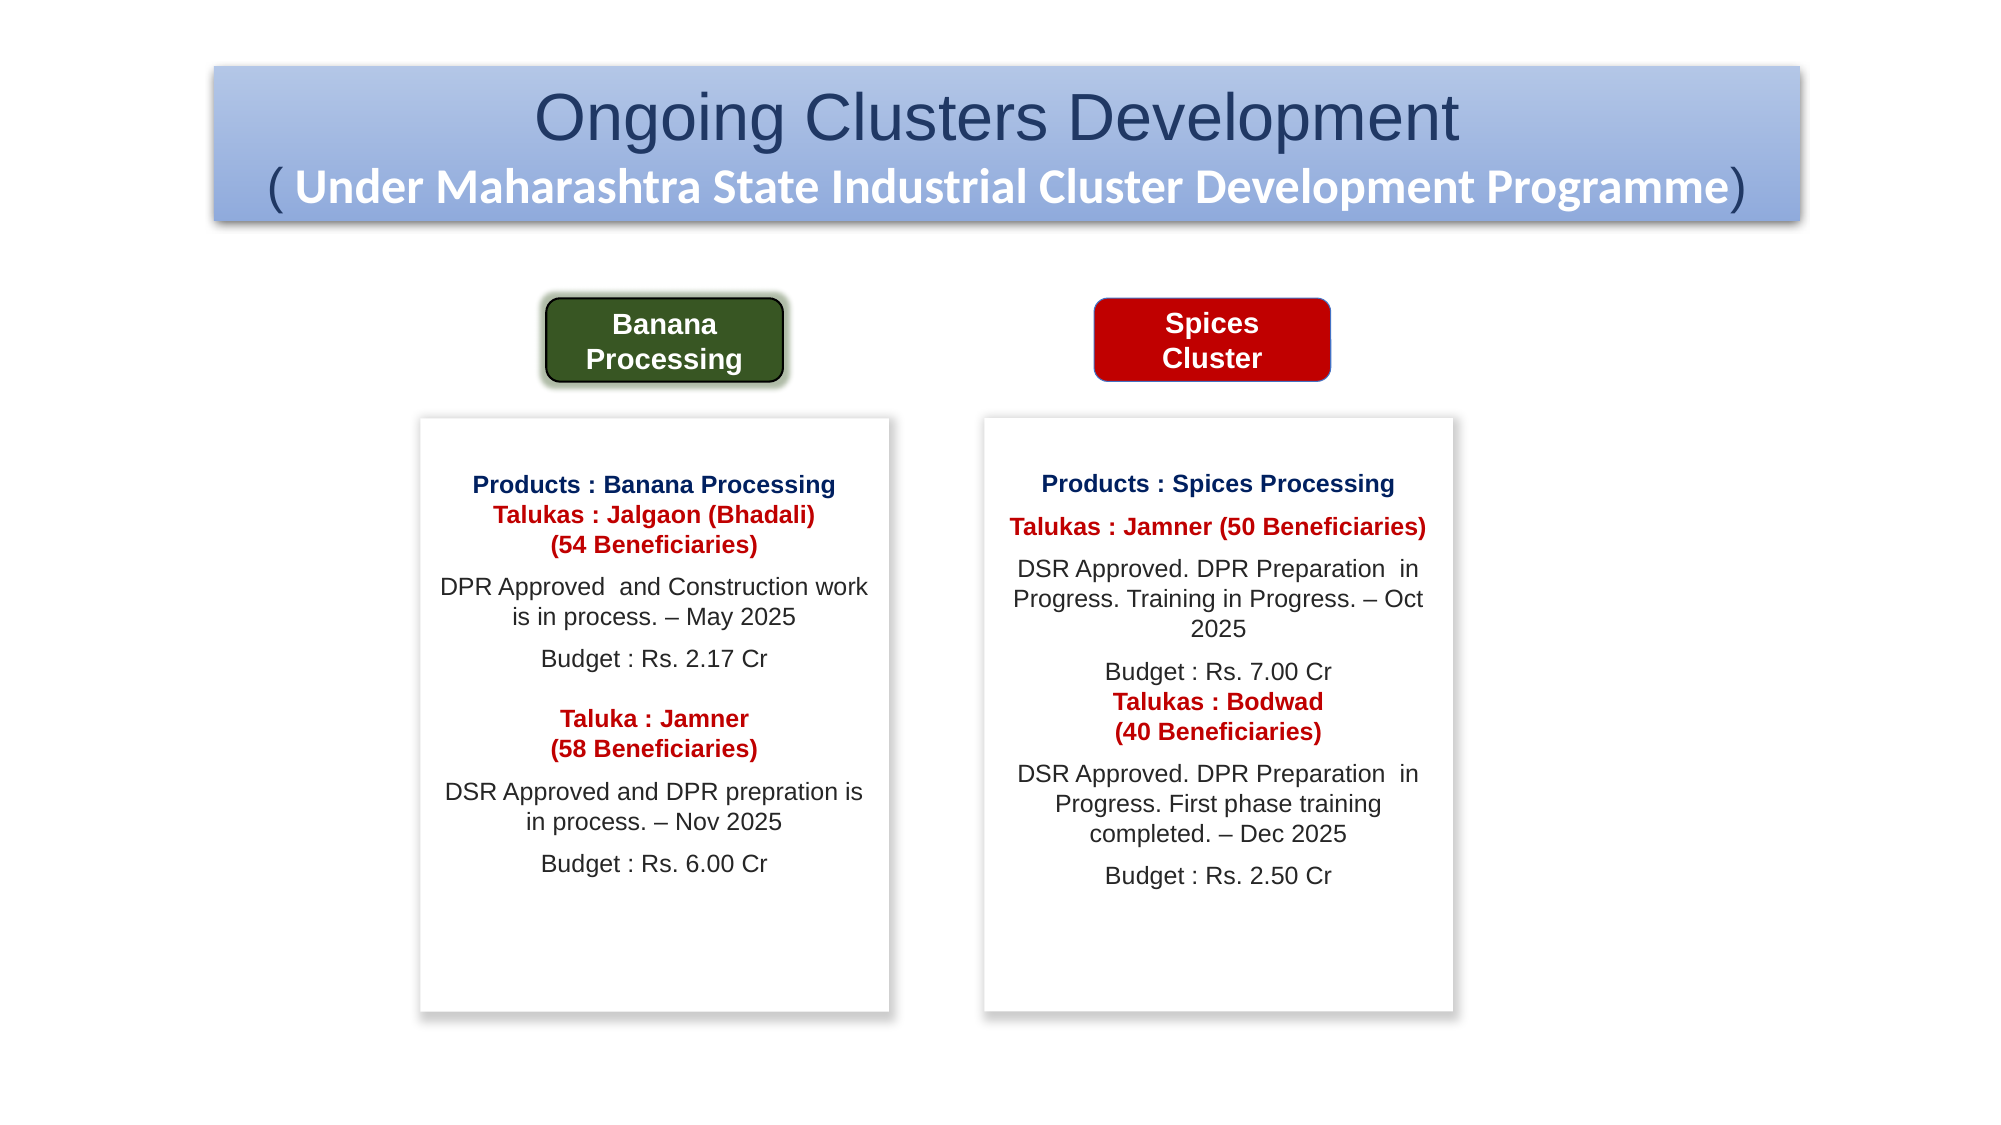

Ongoing Clusters Development
( Under Maharashtra State Industrial Cluster Development Programme)
Spices Cluster
Banana Processing

Products : Spices Processing
Talukas : Jamner (50 Beneficiaries)
DSR Approved. DPR Preparation  in Progress. Training in Progress. – Oct 2025
Budget : Rs. 7.00 Cr
Talukas : Bodwad
(40 Beneficiaries)
DSR Approved. DPR Preparation  in Progress. First phase training completed. – Dec 2025
Budget : Rs. 2.50 Cr

Products : Banana Processing
Talukas : Jalgaon (Bhadali)
(54 Beneficiaries)
DPR Approved  and Construction work is in process. – May 2025
Budget : Rs. 2.17 Cr

Taluka : Jamner
(58 Beneficiaries)
DSR Approved and DPR prepration is in process. – Nov 2025
Budget : Rs. 6.00 Cr